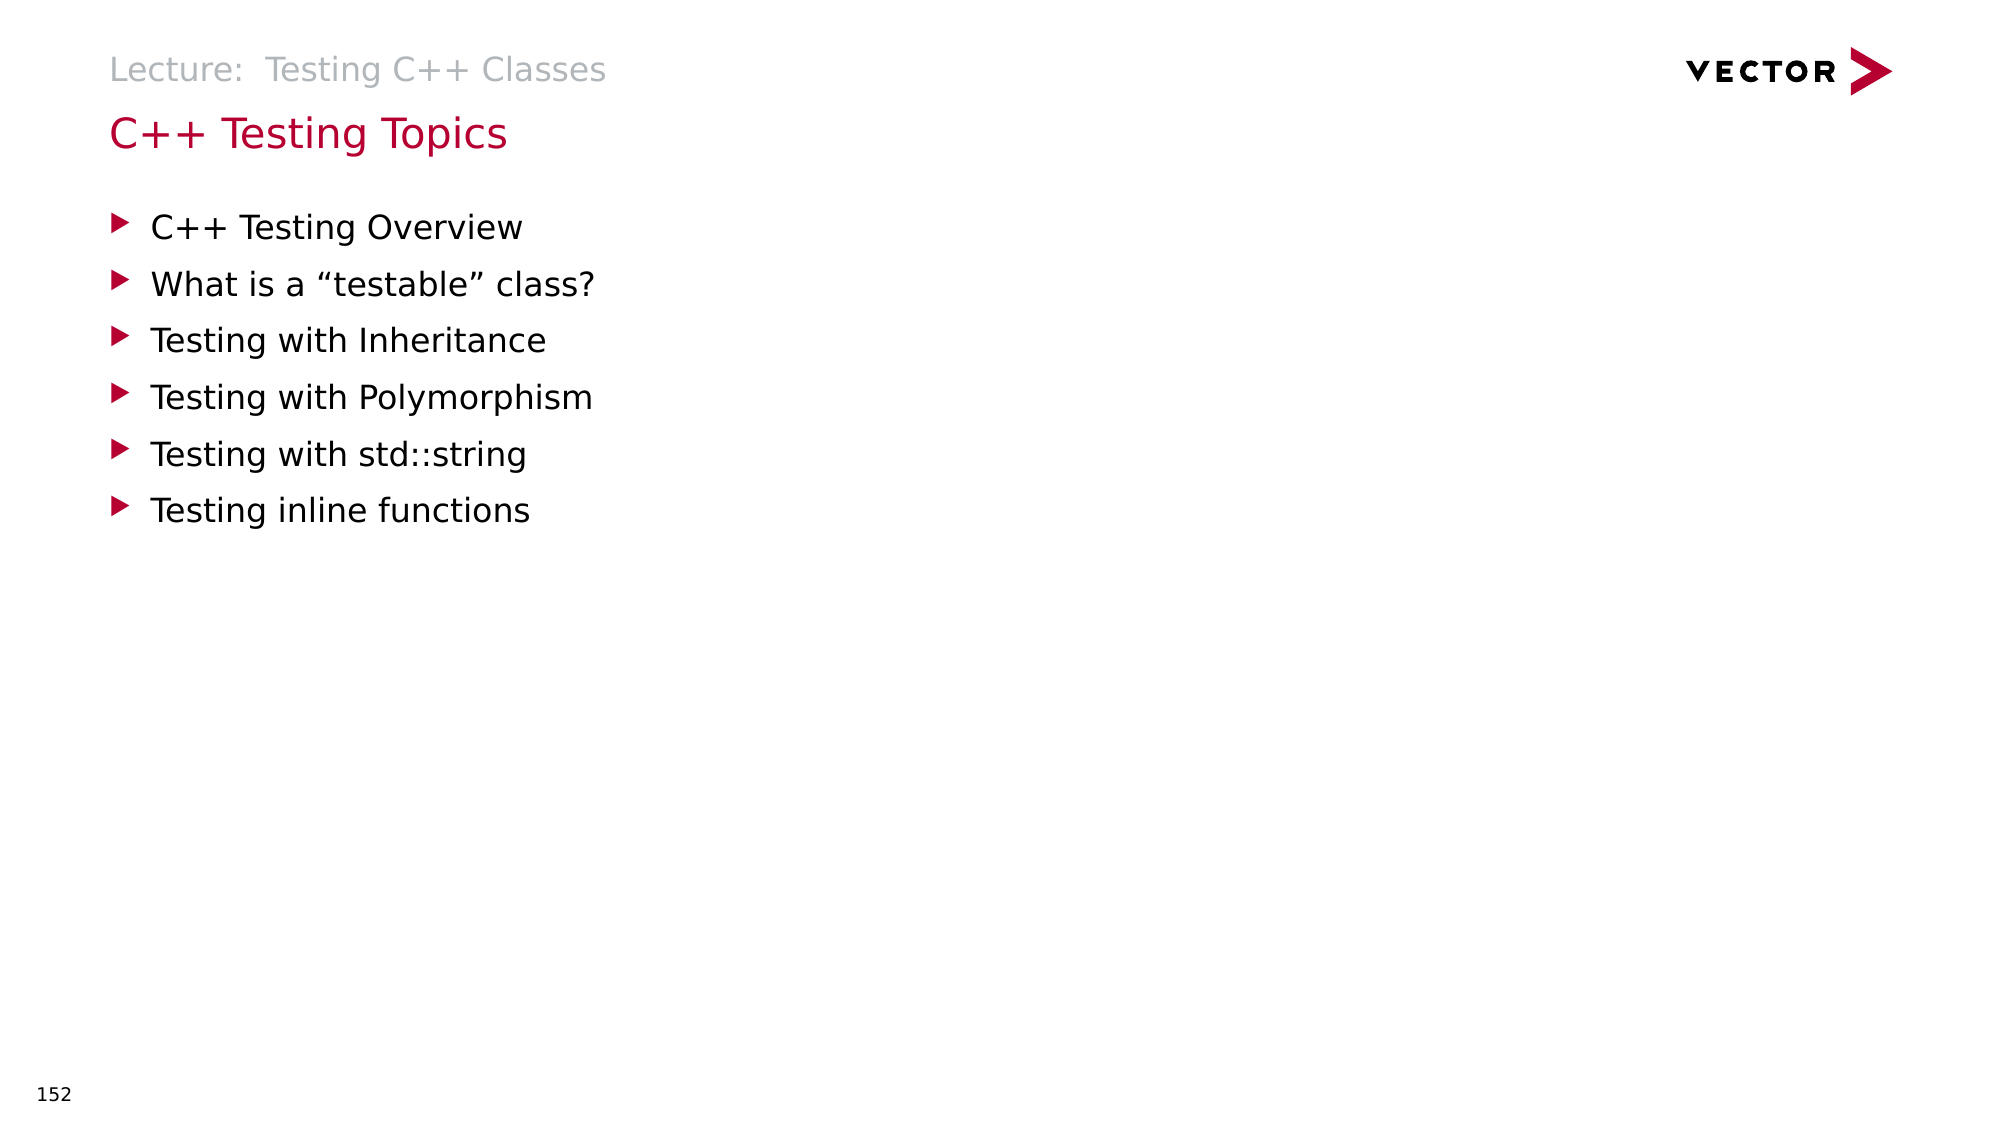

# Lecture:  Testing C++ Classes
C++ Testing Topics
C++ Testing Overview
What is a “testable” class?
Testing with Inheritance
Testing with Polymorphism
Testing with std::string
Testing inline functions